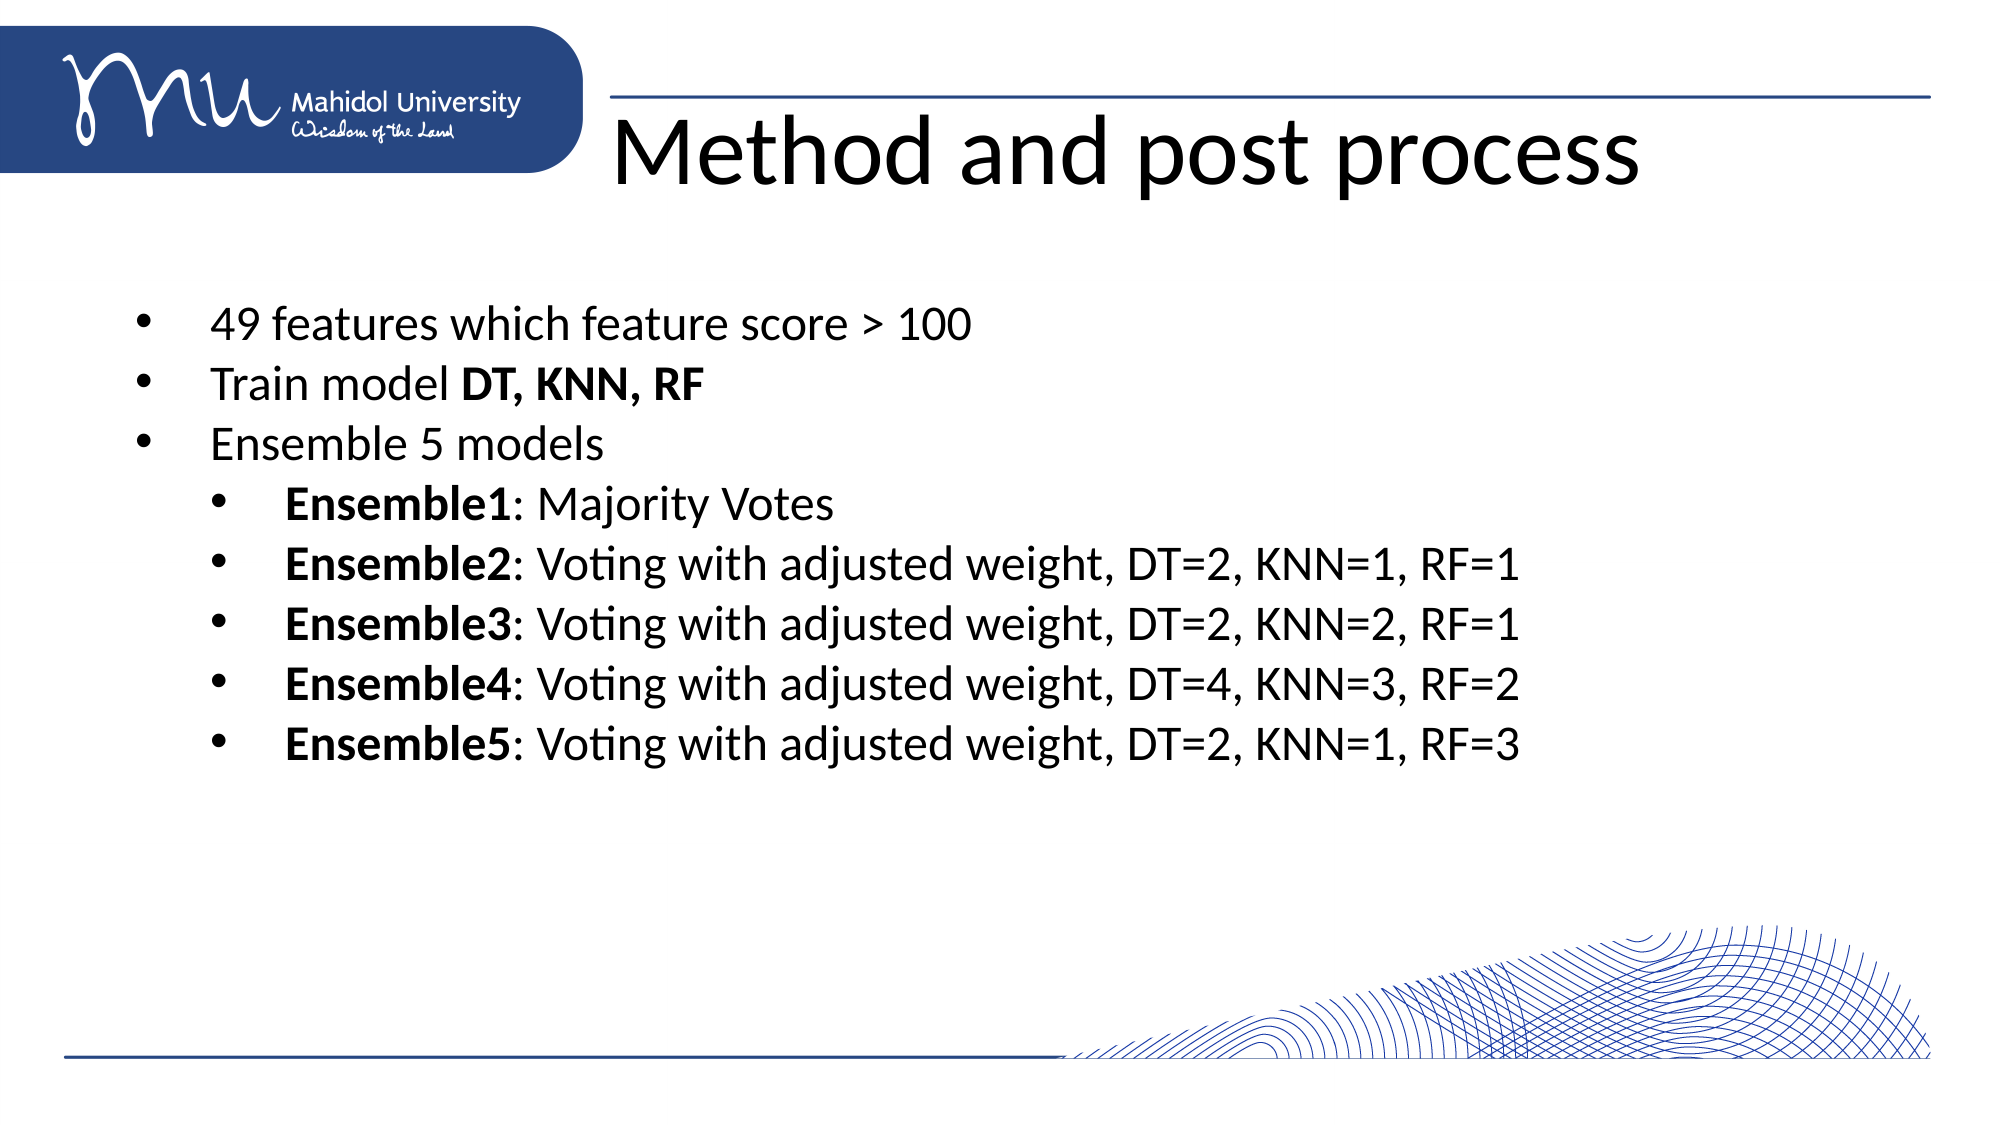

# Method and post process
49 features which feature score > 100
Train model DT, KNN, RF
Ensemble 5 models
Ensemble1: Majority Votes
Ensemble2: Voting with adjusted weight, DT=2, KNN=1, RF=1
Ensemble3: Voting with adjusted weight, DT=2, KNN=2, RF=1
Ensemble4: Voting with adjusted weight, DT=4, KNN=3, RF=2
Ensemble5: Voting with adjusted weight, DT=2, KNN=1, RF=3